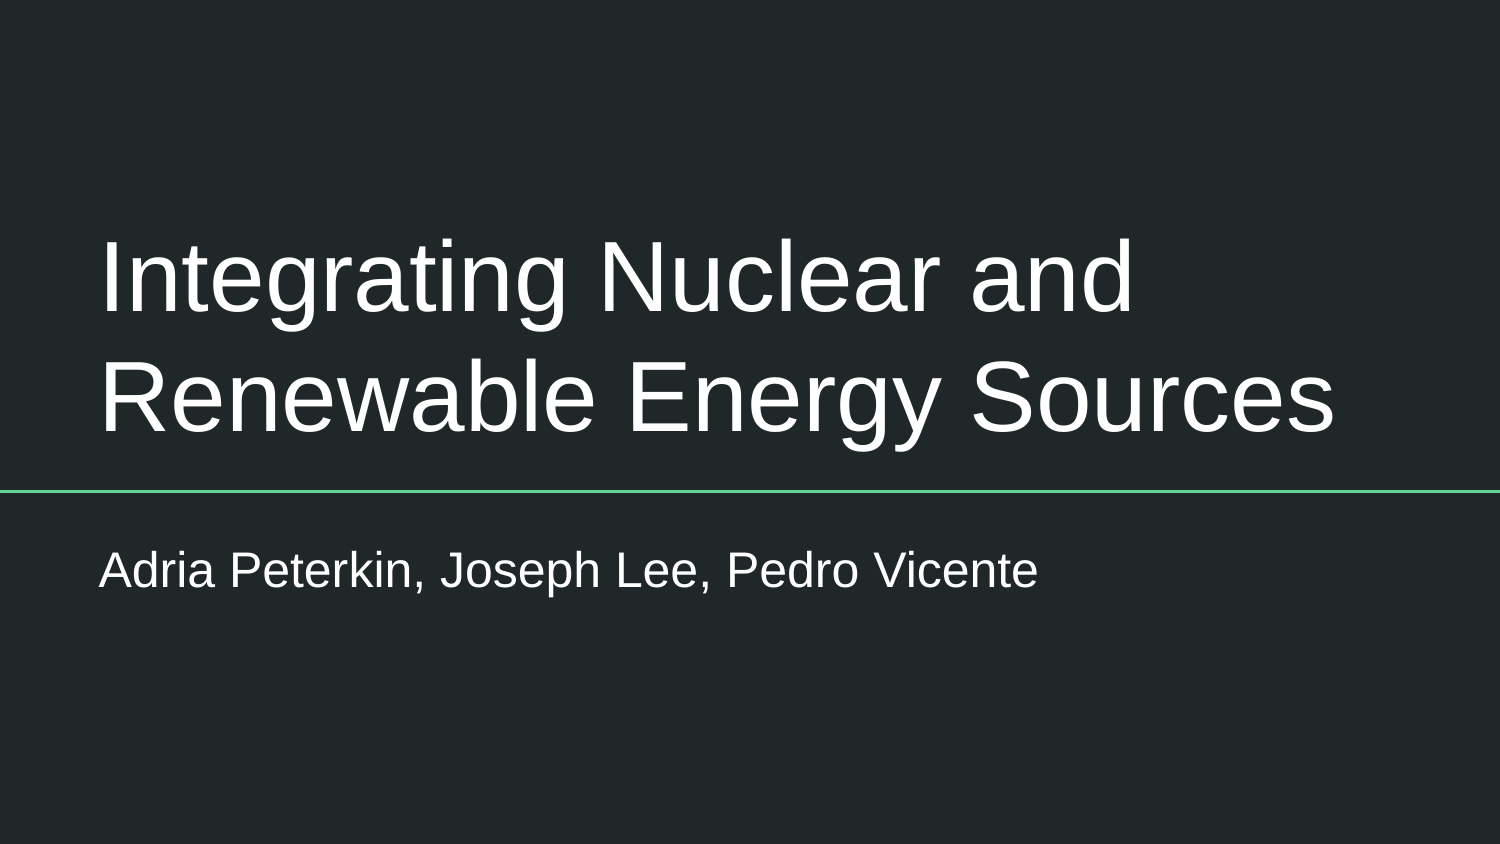

# Integrating Nuclear and Renewable Energy Sources
Adria Peterkin, Joseph Lee, Pedro Vicente